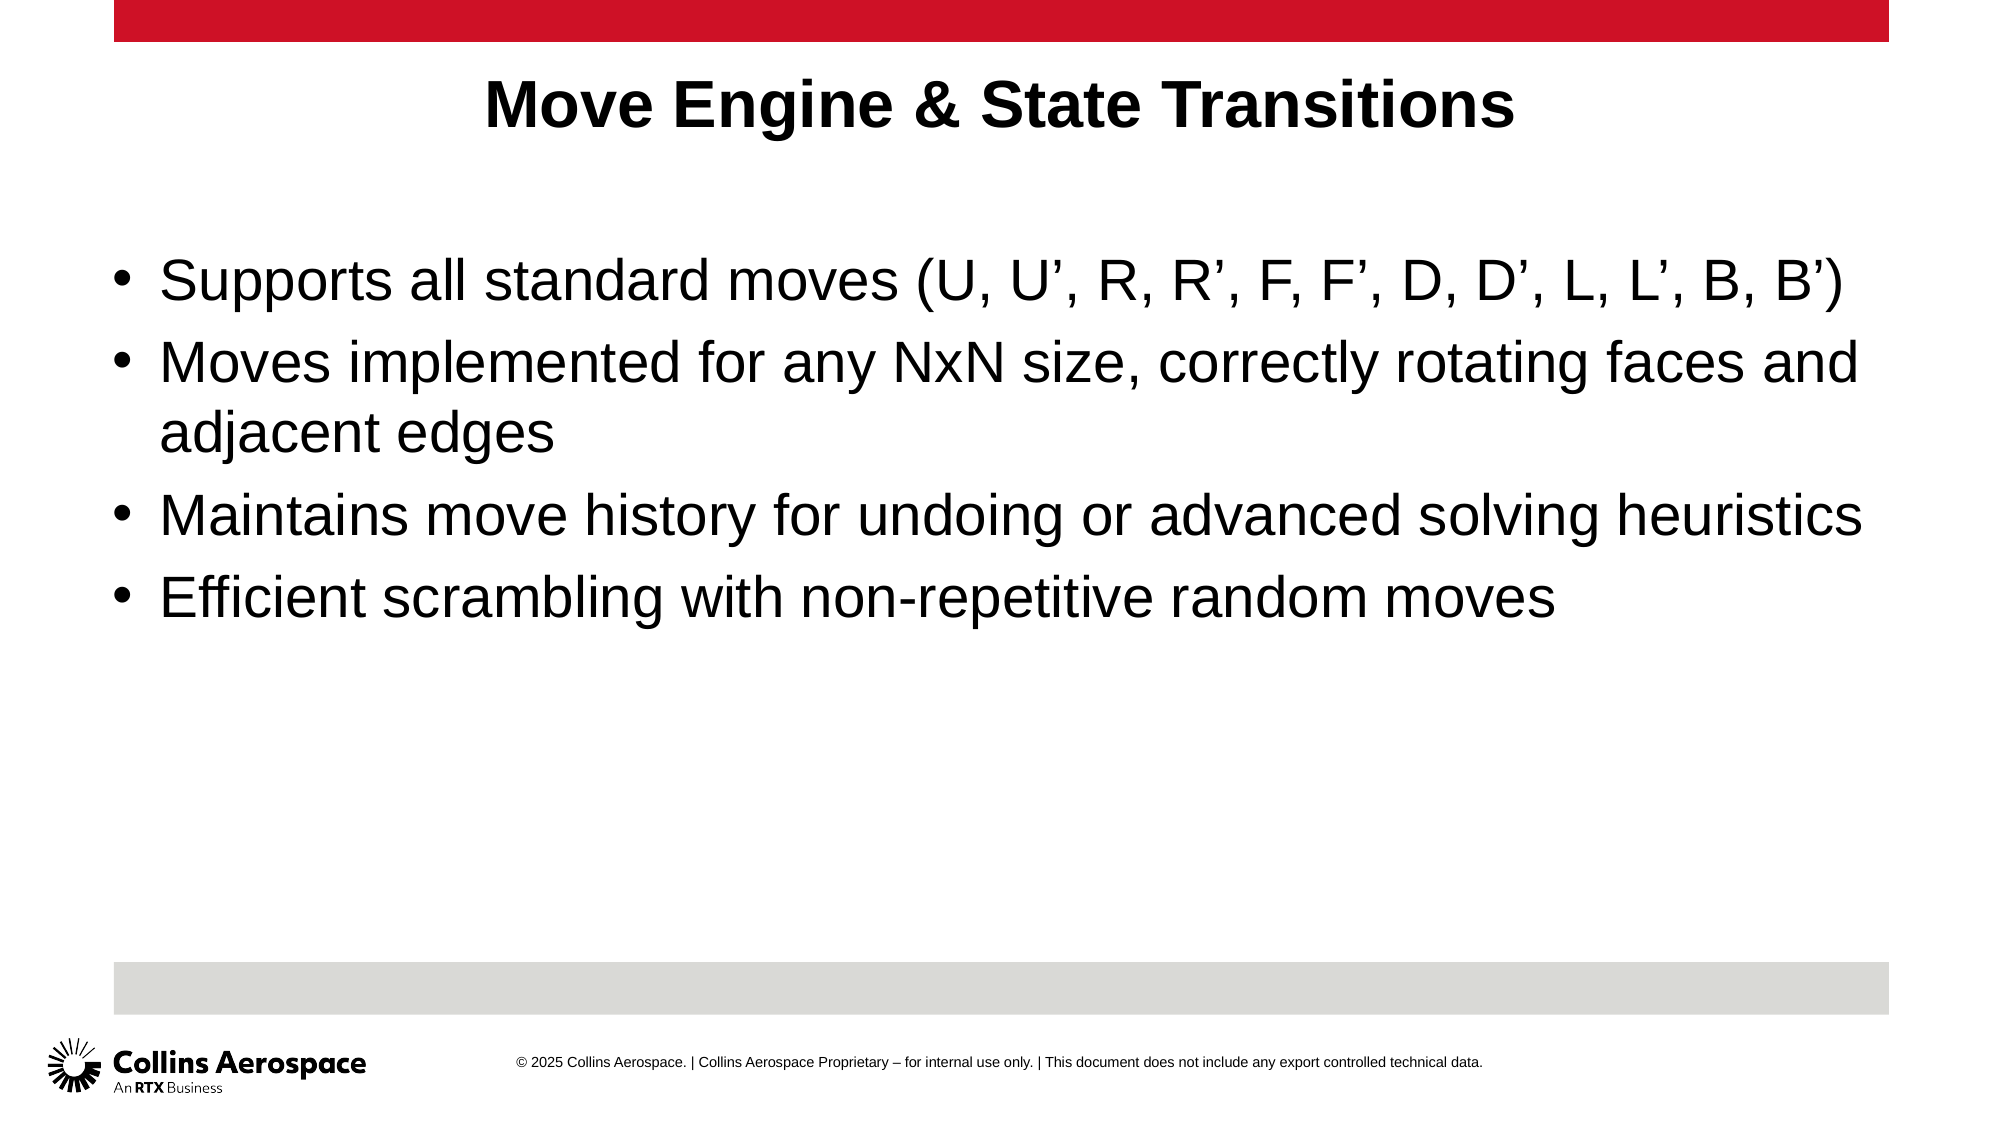

# Move Engine & State Transitions
Supports all standard moves (U, U’, R, R’, F, F’, D, D’, L, L’, B, B’)
Moves implemented for any NxN size, correctly rotating faces and adjacent edges
Maintains move history for undoing or advanced solving heuristics
Efficient scrambling with non-repetitive random moves

© 2025 Collins Aerospace. | Collins Aerospace Proprietary – for internal use only. | This document does not include any export controlled technical data.